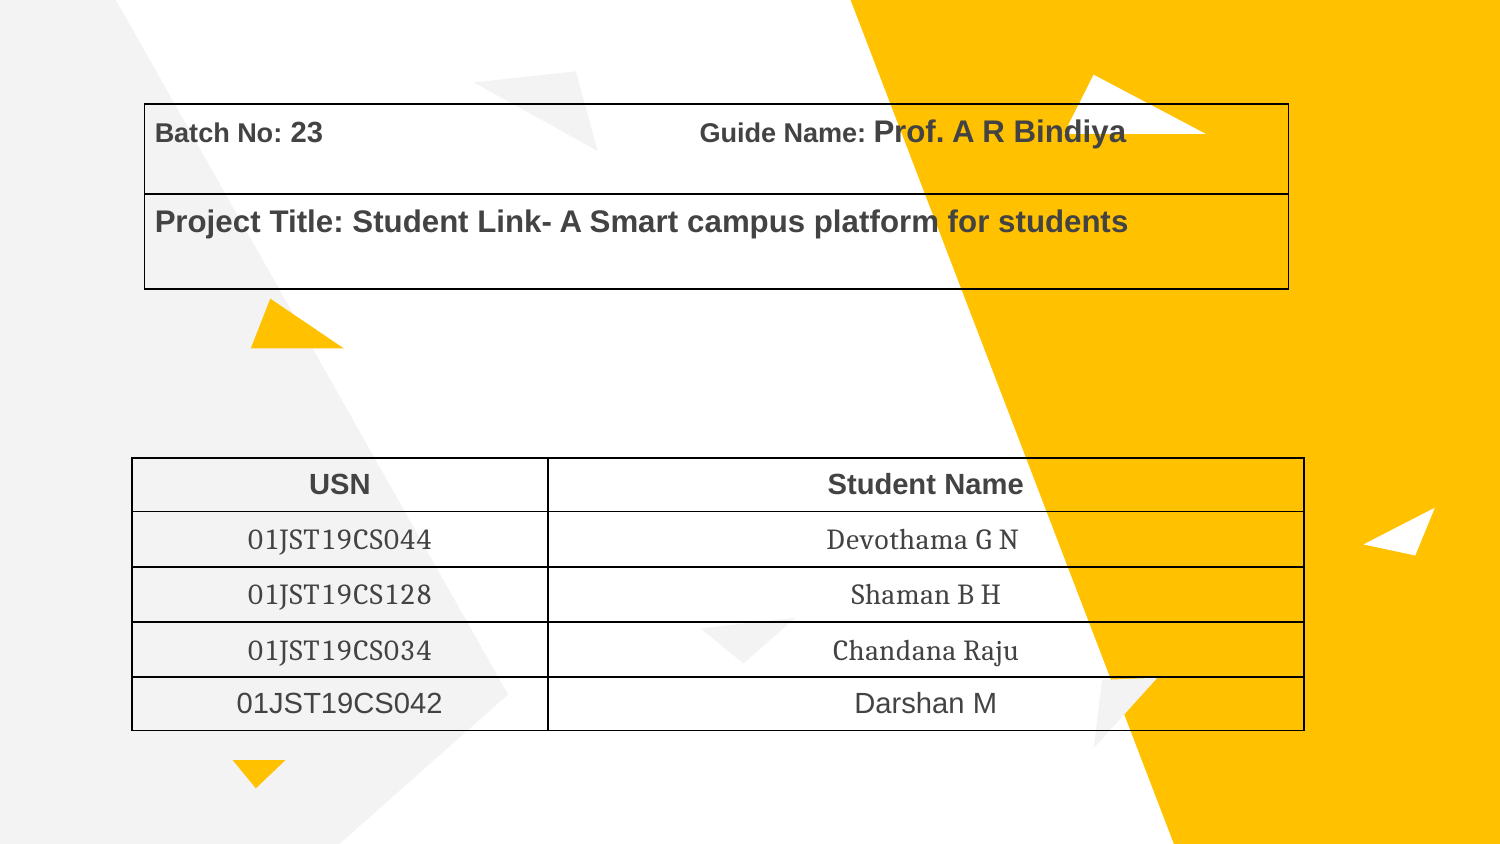

| Batch No: 23 Guide Name: Prof. A R Bindiya |
| --- |
| Project Title: Student Link- A Smart campus platform for students |
| USN | Student Name |
| --- | --- |
| 01JST19CS044 | Devothama G N |
| 01JST19CS128 | Shaman B H |
| 01JST19CS034 | Chandana Raju |
| 01JST19CS042 | Darshan M |